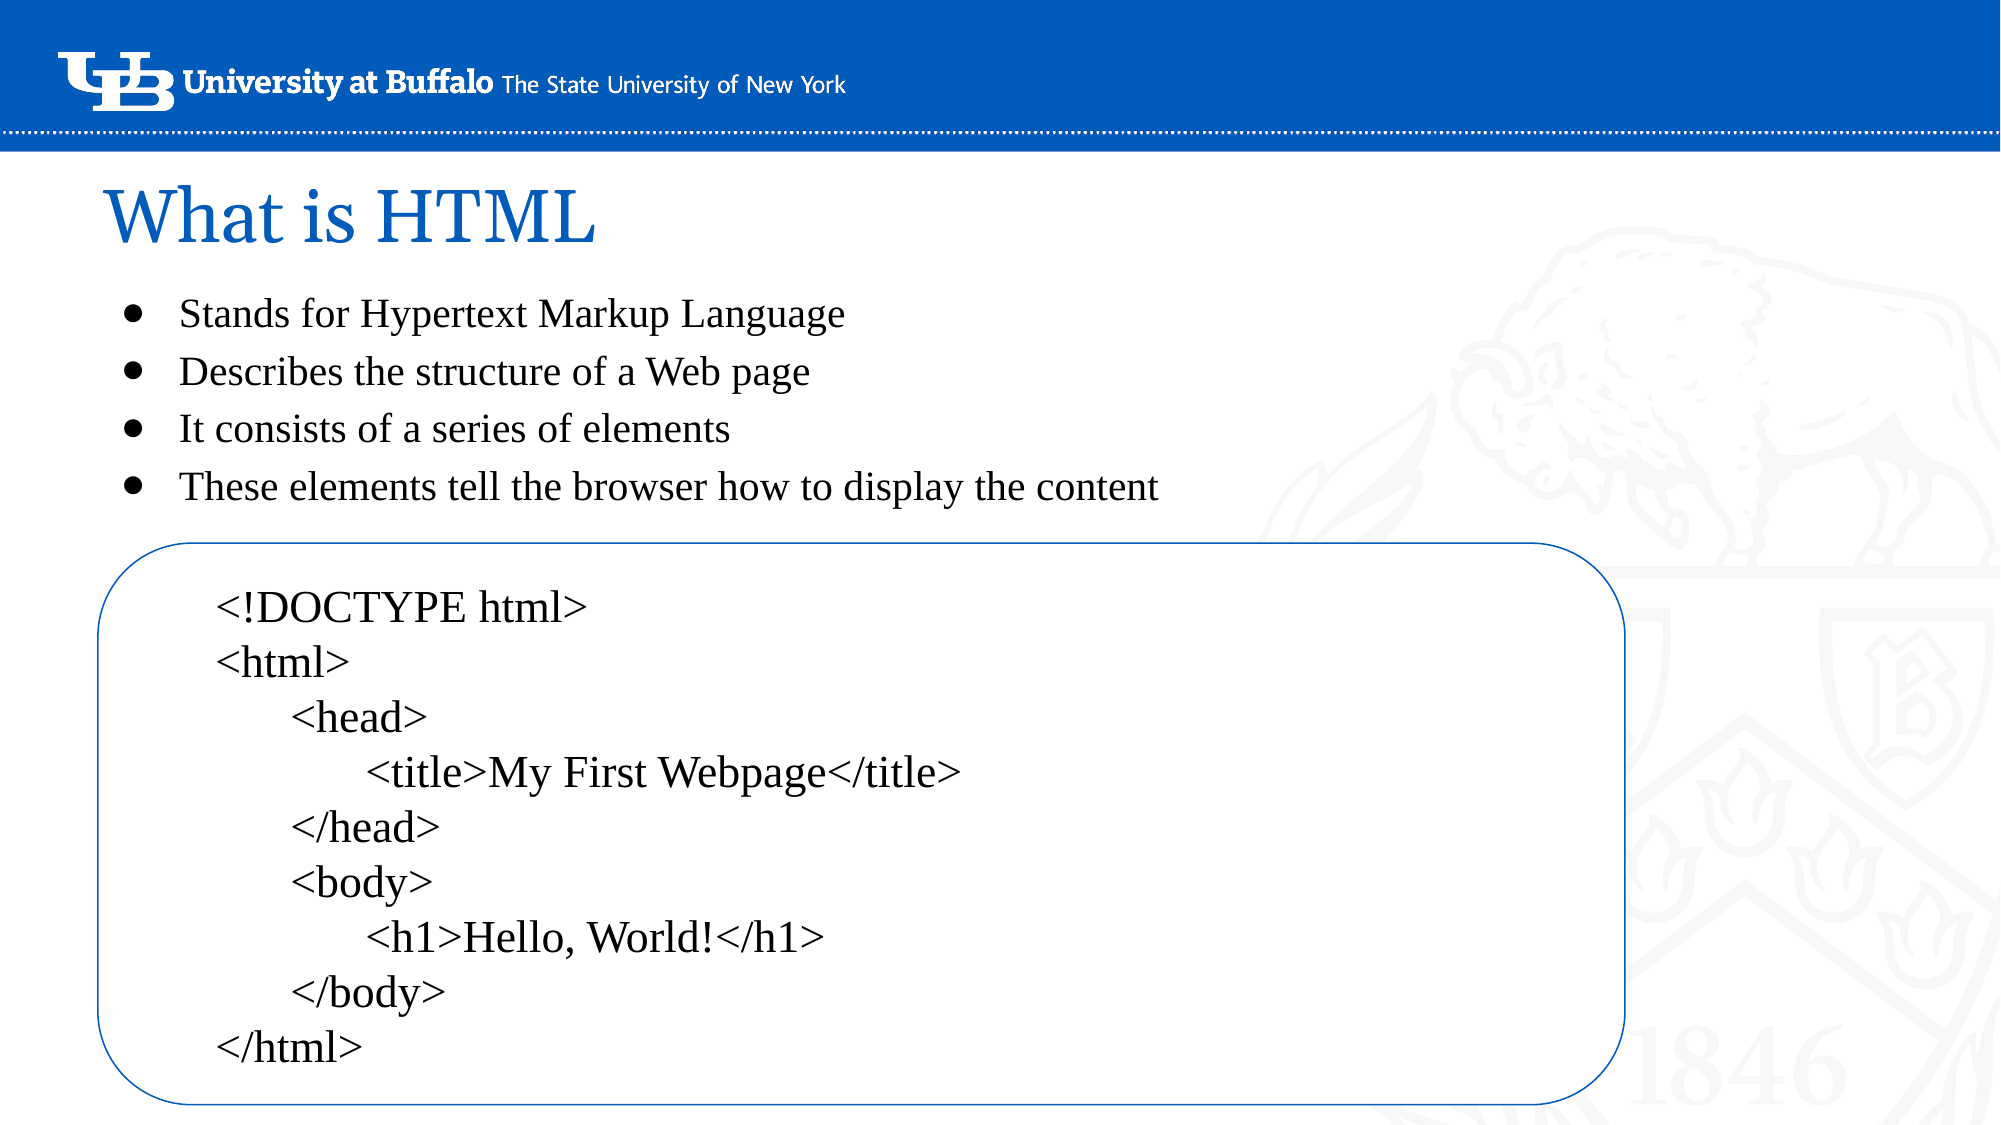

# What is HTML

Stands for Hypertext Markup Language
Describes the structure of a Web page
It consists of a series of elements
These elements tell the browser how to display the content

<!DOCTYPE html>
<html>
<head>
<title>My First Webpage</title>
</head>
<body>
<h1>Hello, World!</h1>
</body>
</html>